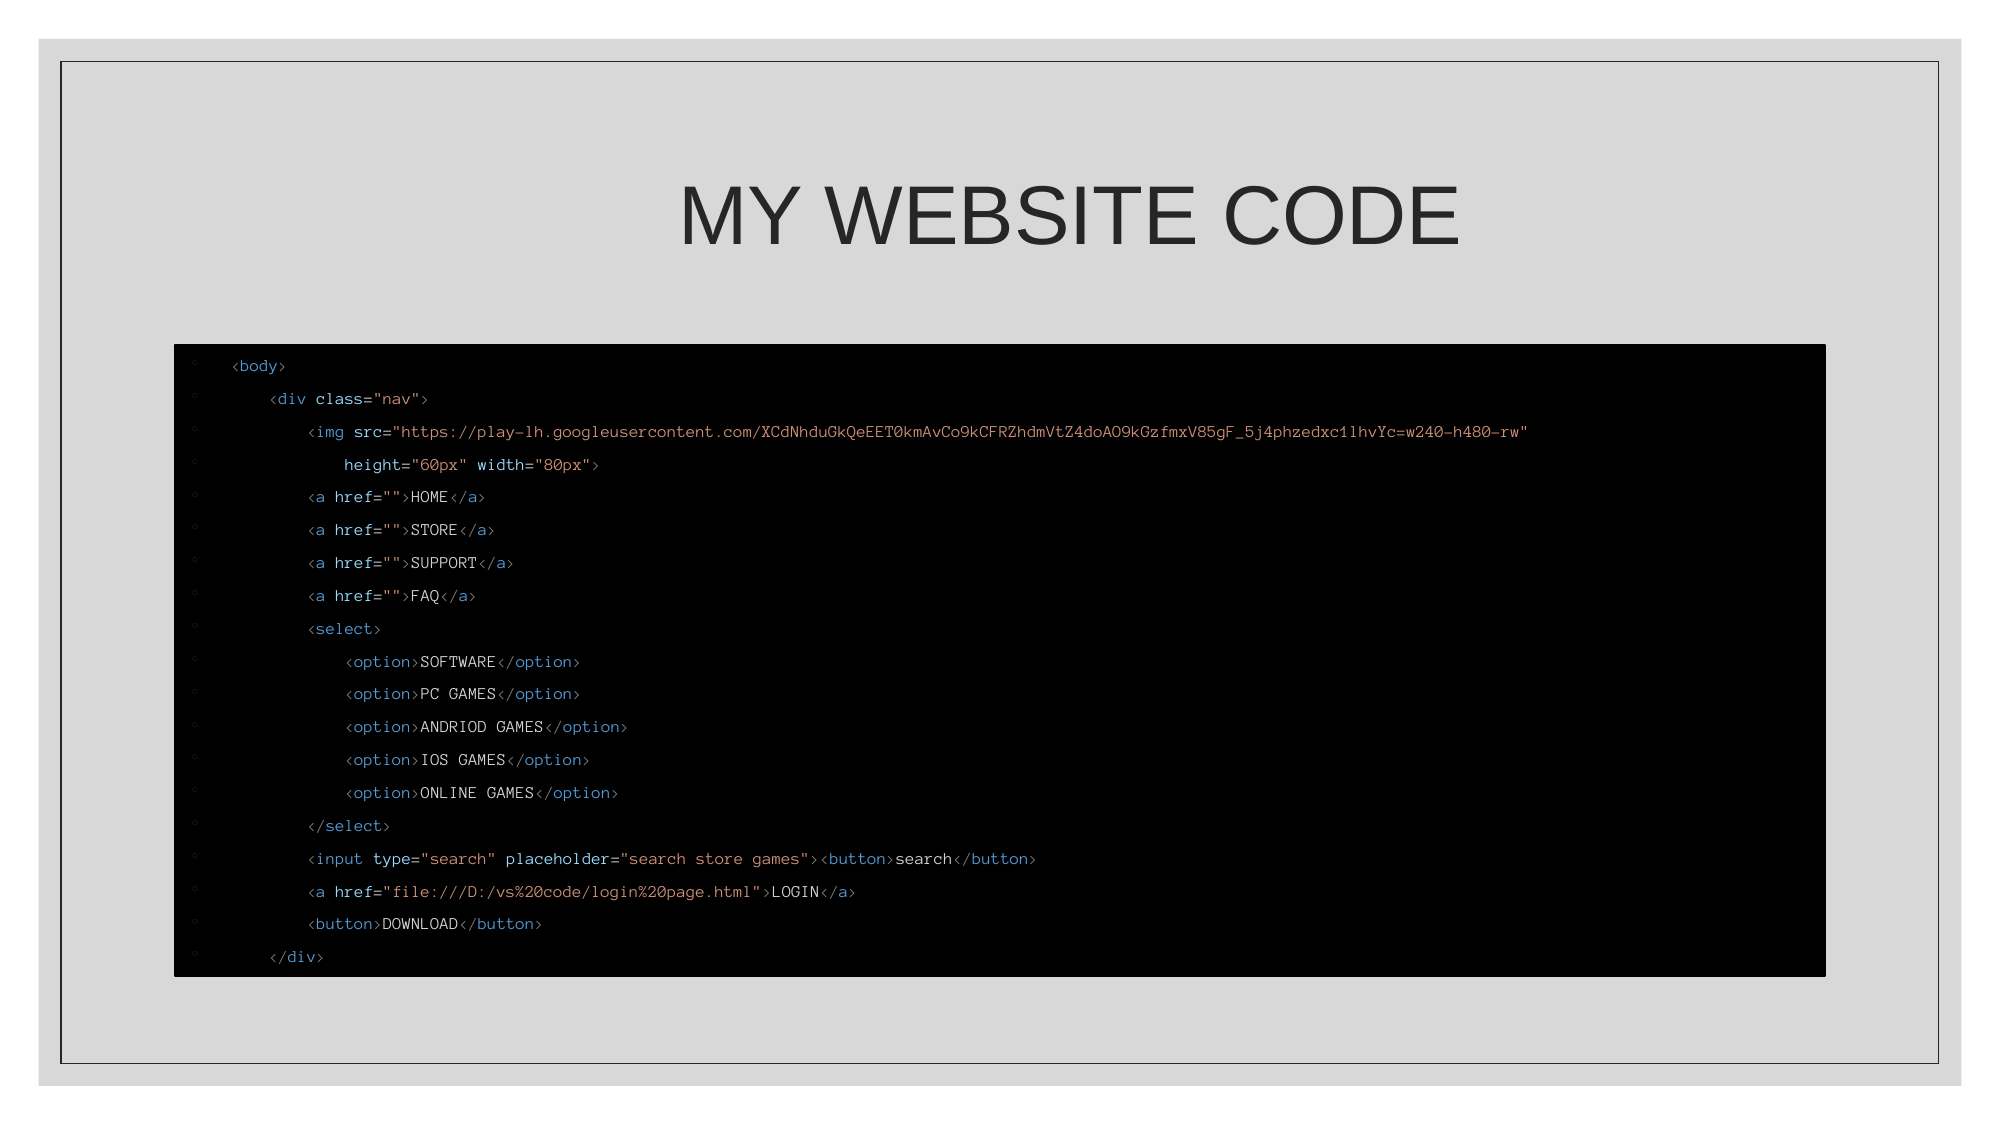

# MY WEBSITE CODE
<body>
    <div class="nav">
        <img src="https://play-lh.googleusercontent.com/XCdNhduGkQeEET0kmAvCo9kCFRZhdmVtZ4doAO9kGzfmxV85gF_5j4phzedxc1lhvYc=w240-h480-rw"
            height="60px" width="80px">
        <a href="">HOME</a>
        <a href="">STORE</a>
        <a href="">SUPPORT</a>
        <a href="">FAQ</a>
        <select>
            <option>SOFTWARE</option>
            <option>PC GAMES</option>
            <option>ANDRIOD GAMES</option>
            <option>IOS GAMES</option>
            <option>ONLINE GAMES</option>
        </select>
        <input type="search" placeholder="search store games"><button>search</button>
        <a href="file:///D:/vs%20code/login%20page.html">LOGIN</a>
        <button>DOWNLOAD</button>
    </div>